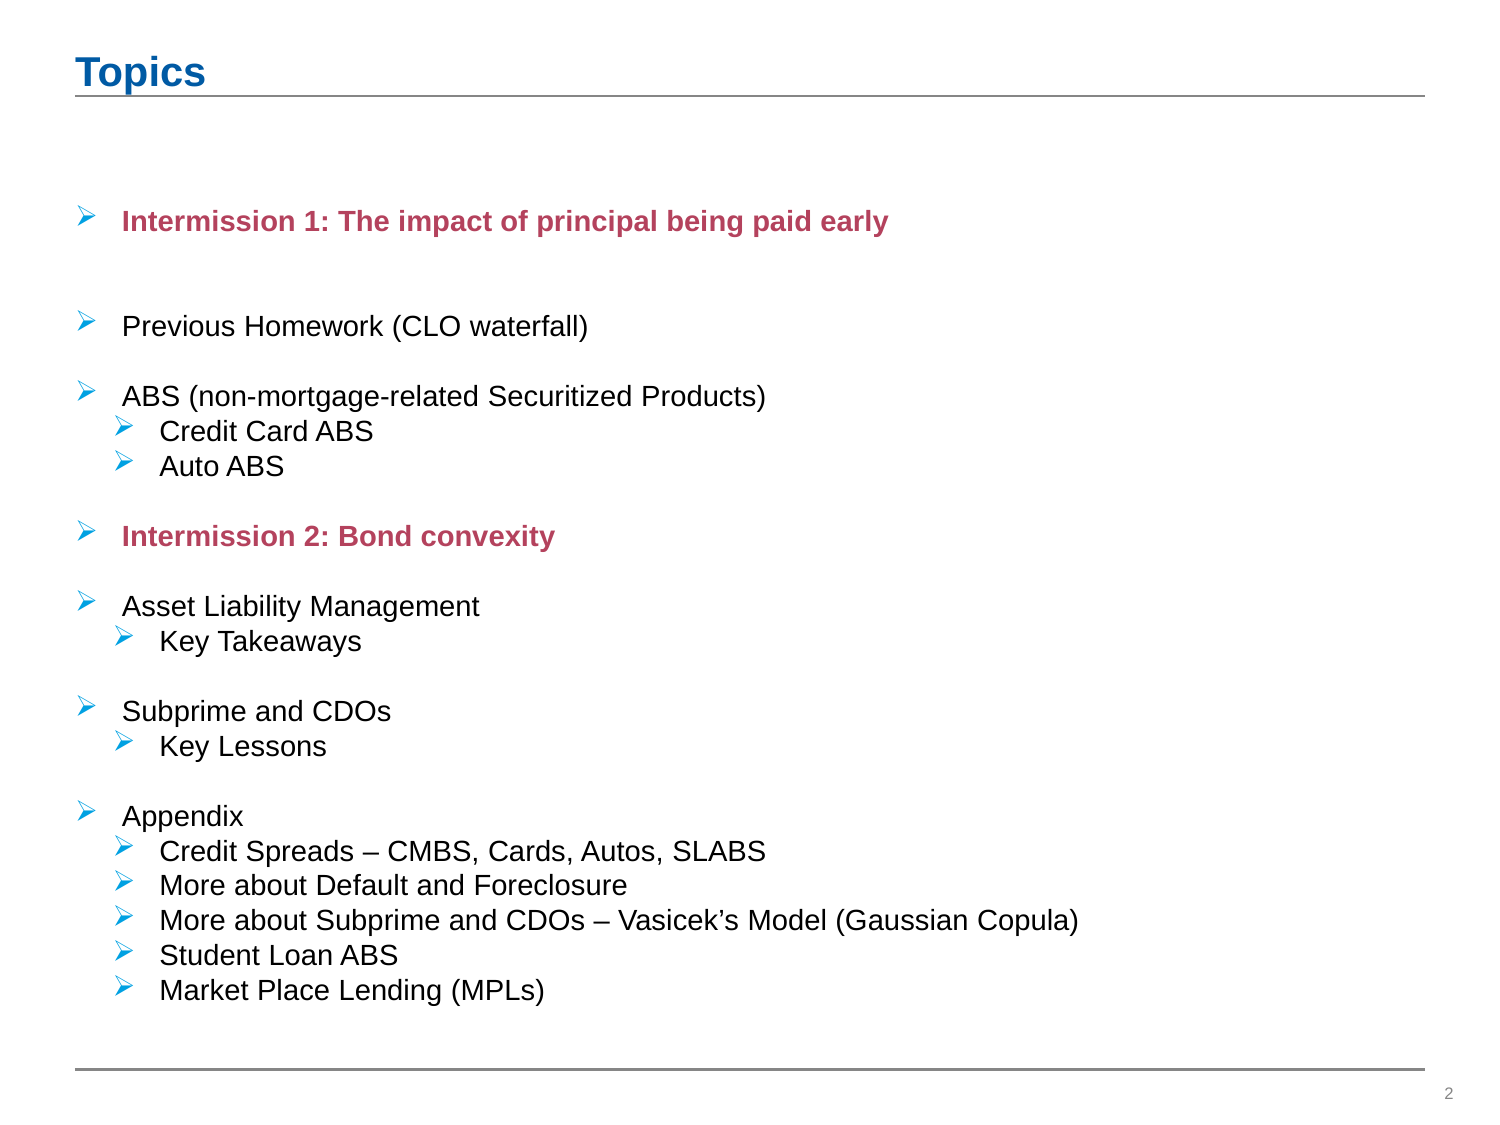

# Topics
Intermission 1: The impact of principal being paid early

Previous Homework (CLO waterfall)

ABS (non-mortgage-related Securitized Products)
Credit Card ABS
Auto ABS

Intermission 2: Bond convexity

Asset Liability Management
Key Takeaways

Subprime and CDOs
Key Lessons

Appendix
Credit Spreads – CMBS, Cards, Autos, SLABS
More about Default and Foreclosure
More about Subprime and CDOs – Vasicek’s Model (Gaussian Copula)
Student Loan ABS
Market Place Lending (MPLs)